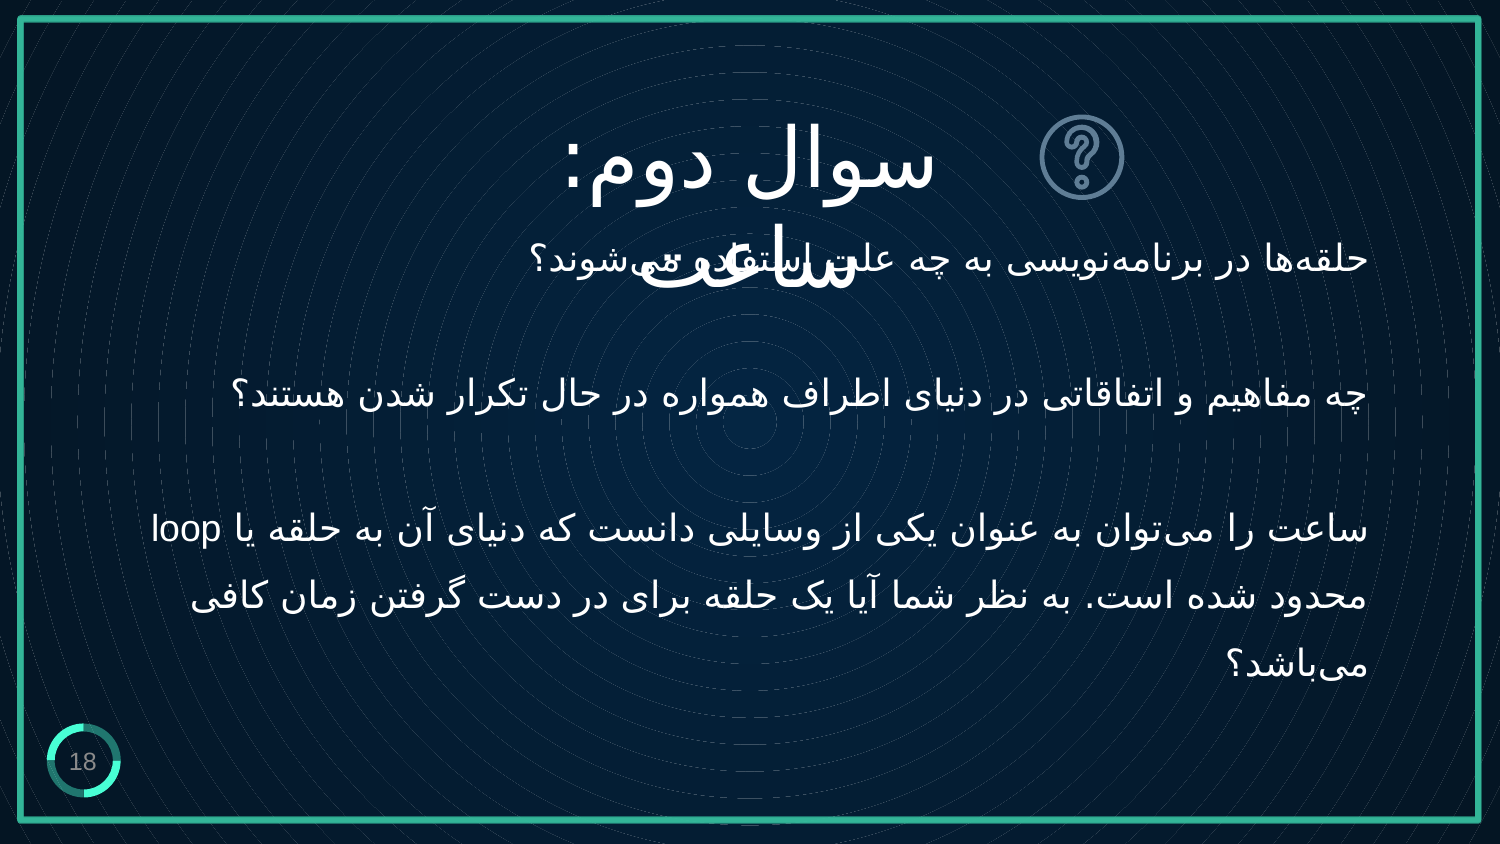

سوال دوم: ساعت

# حلقه‌ها در برنامه‌نویسی به چه علت استفاده می‌شوند؟ چه مفاهیم و اتفاقاتی در دنیای اطراف همواره در حال تکرار شدن هستند؟ ساعت را می‌توان به عنوان یکی از وسایلی دانست که دنیای آن به حلقه یا loop محدود شده است. به نظر شما آیا یک حلقه برای در دست گرفتن زمان کافی می‌باشد؟
18